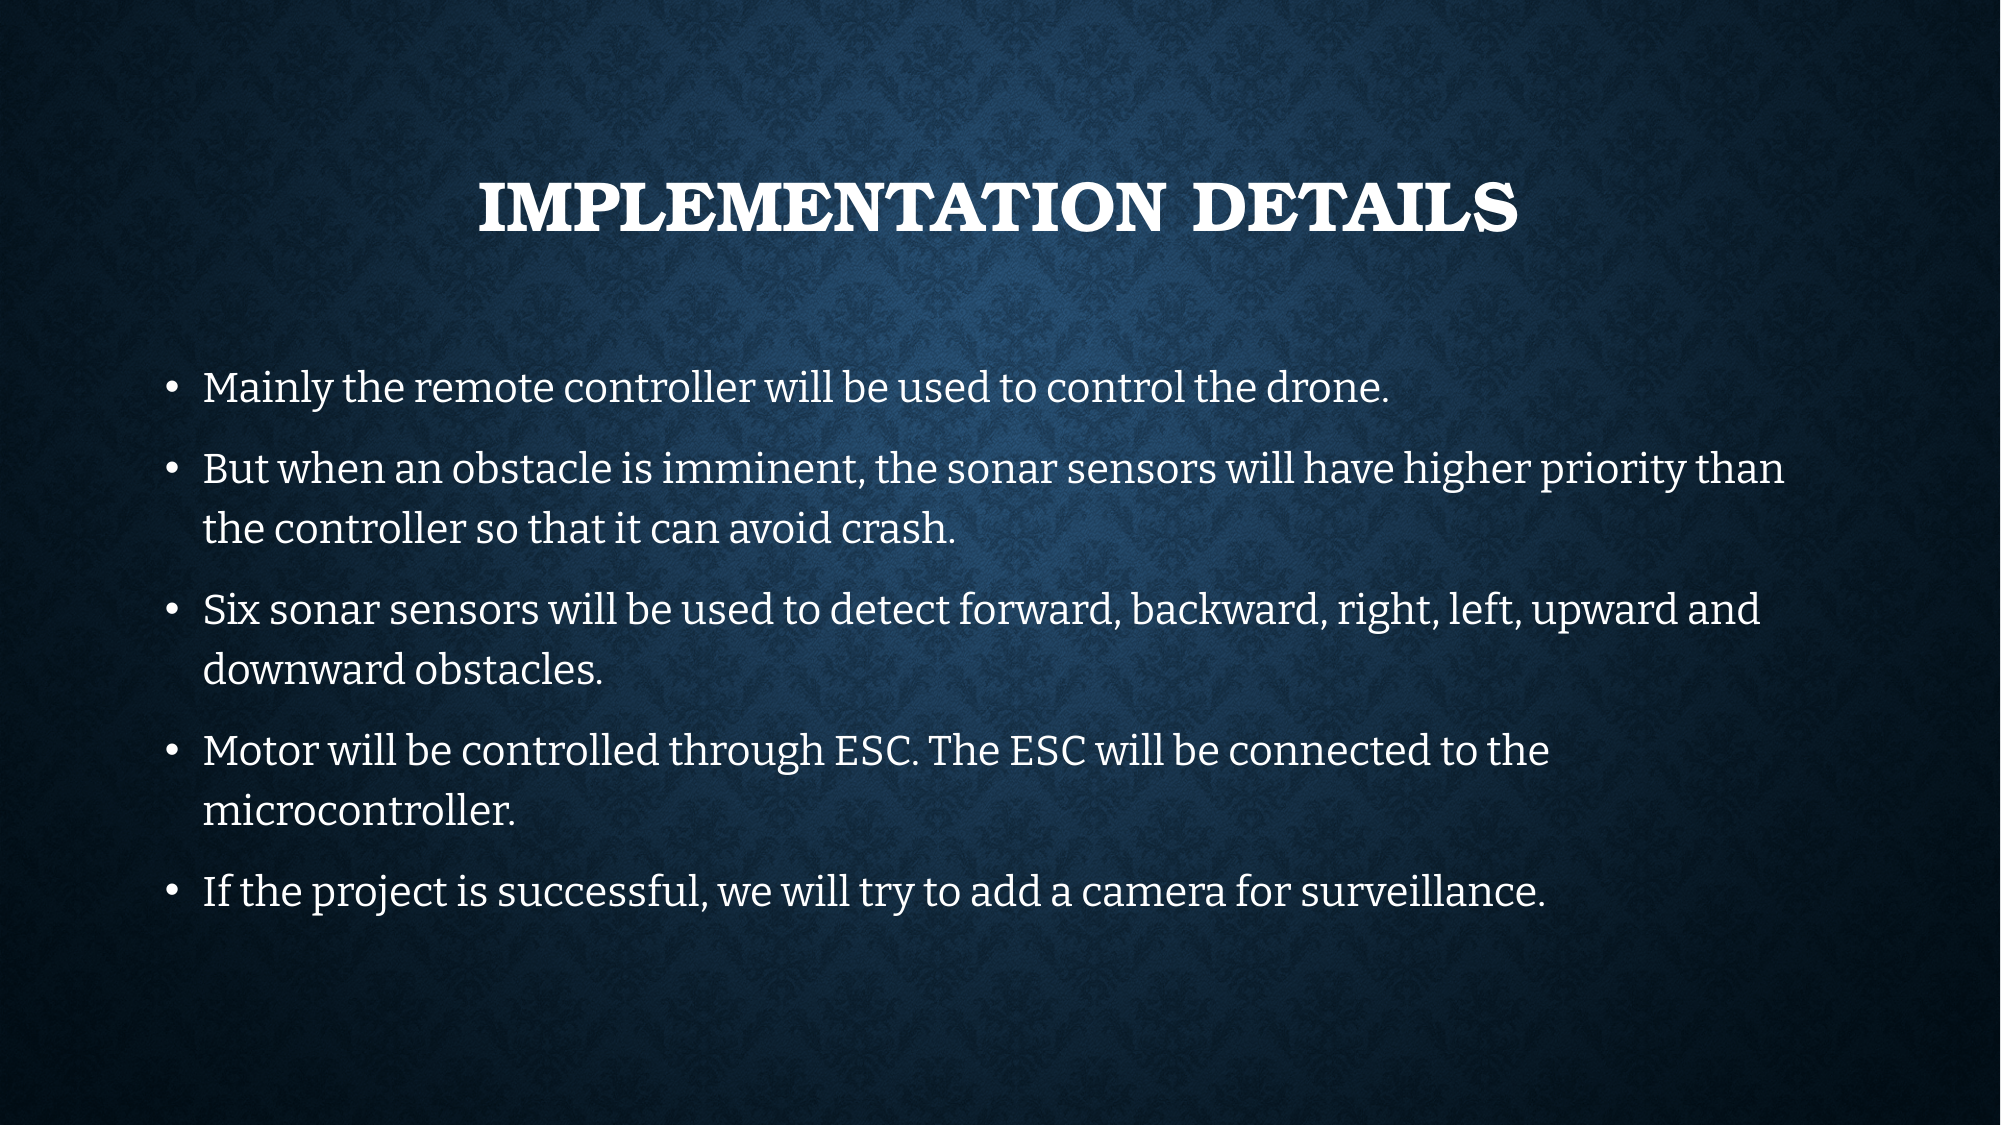

# Implementation details
Mainly the remote controller will be used to control the drone.
But when an obstacle is imminent, the sonar sensors will have higher priority than the controller so that it can avoid crash.
Six sonar sensors will be used to detect forward, backward, right, left, upward and downward obstacles.
Motor will be controlled through ESC. The ESC will be connected to the microcontroller.
If the project is successful, we will try to add a camera for surveillance.